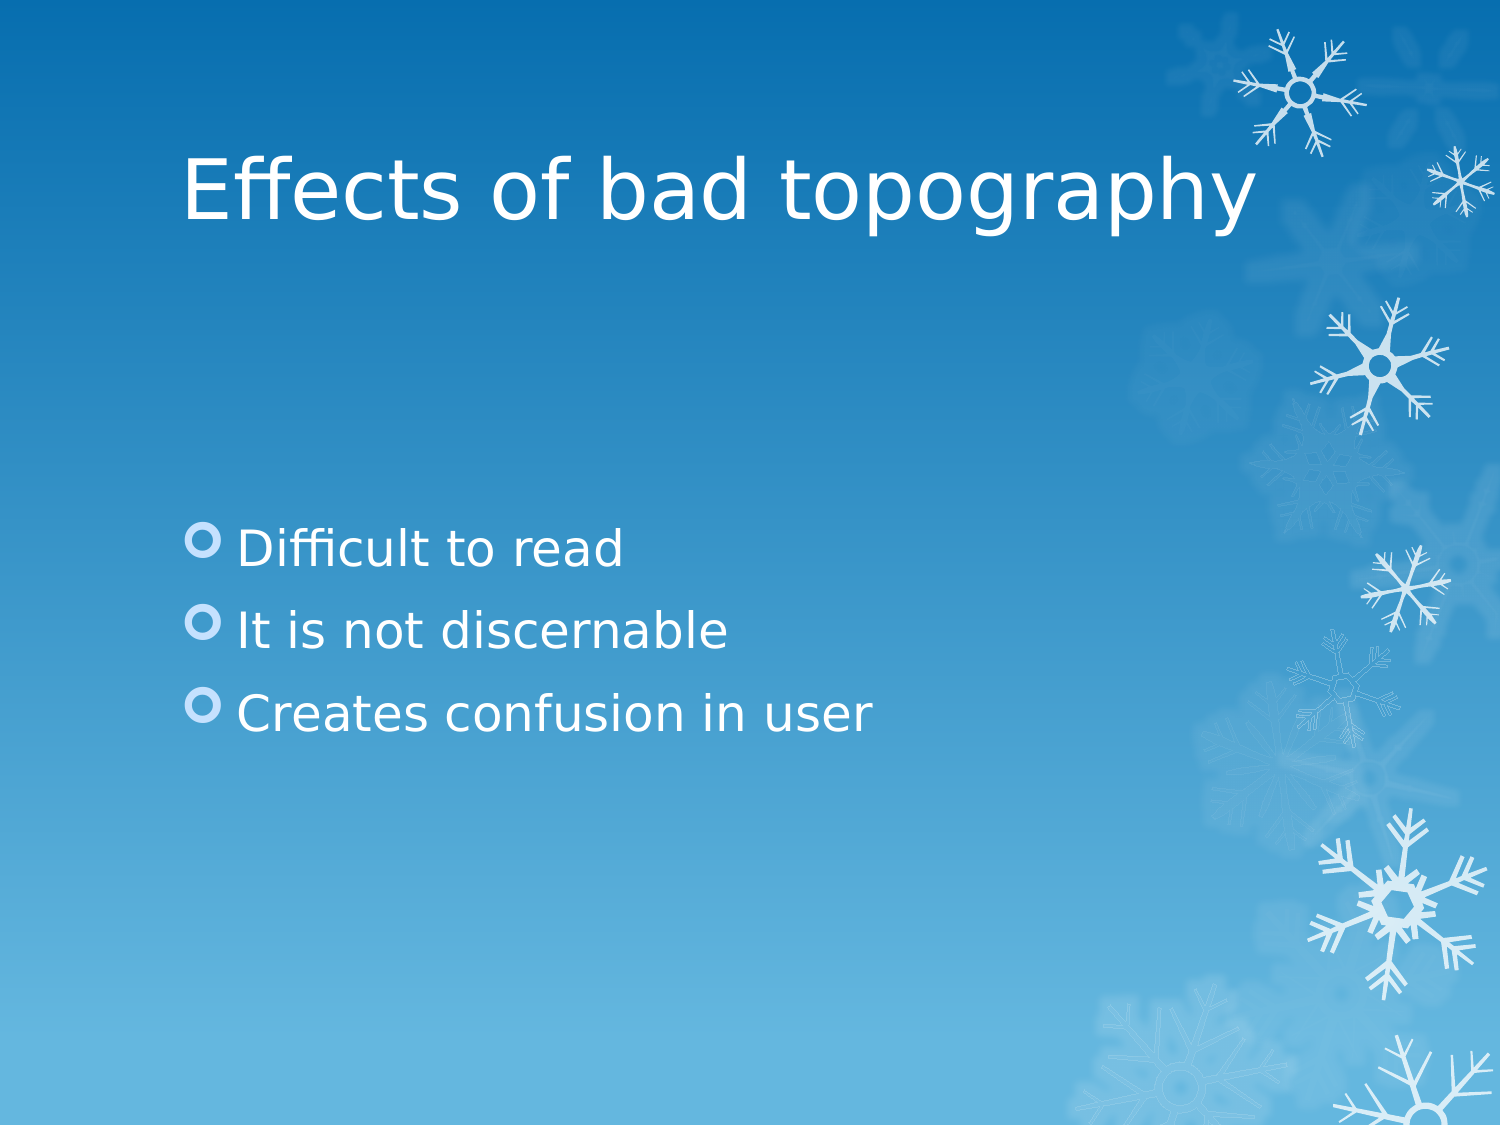

# Effects of bad topography
Difficult to read
It is not discernable
Creates confusion in user